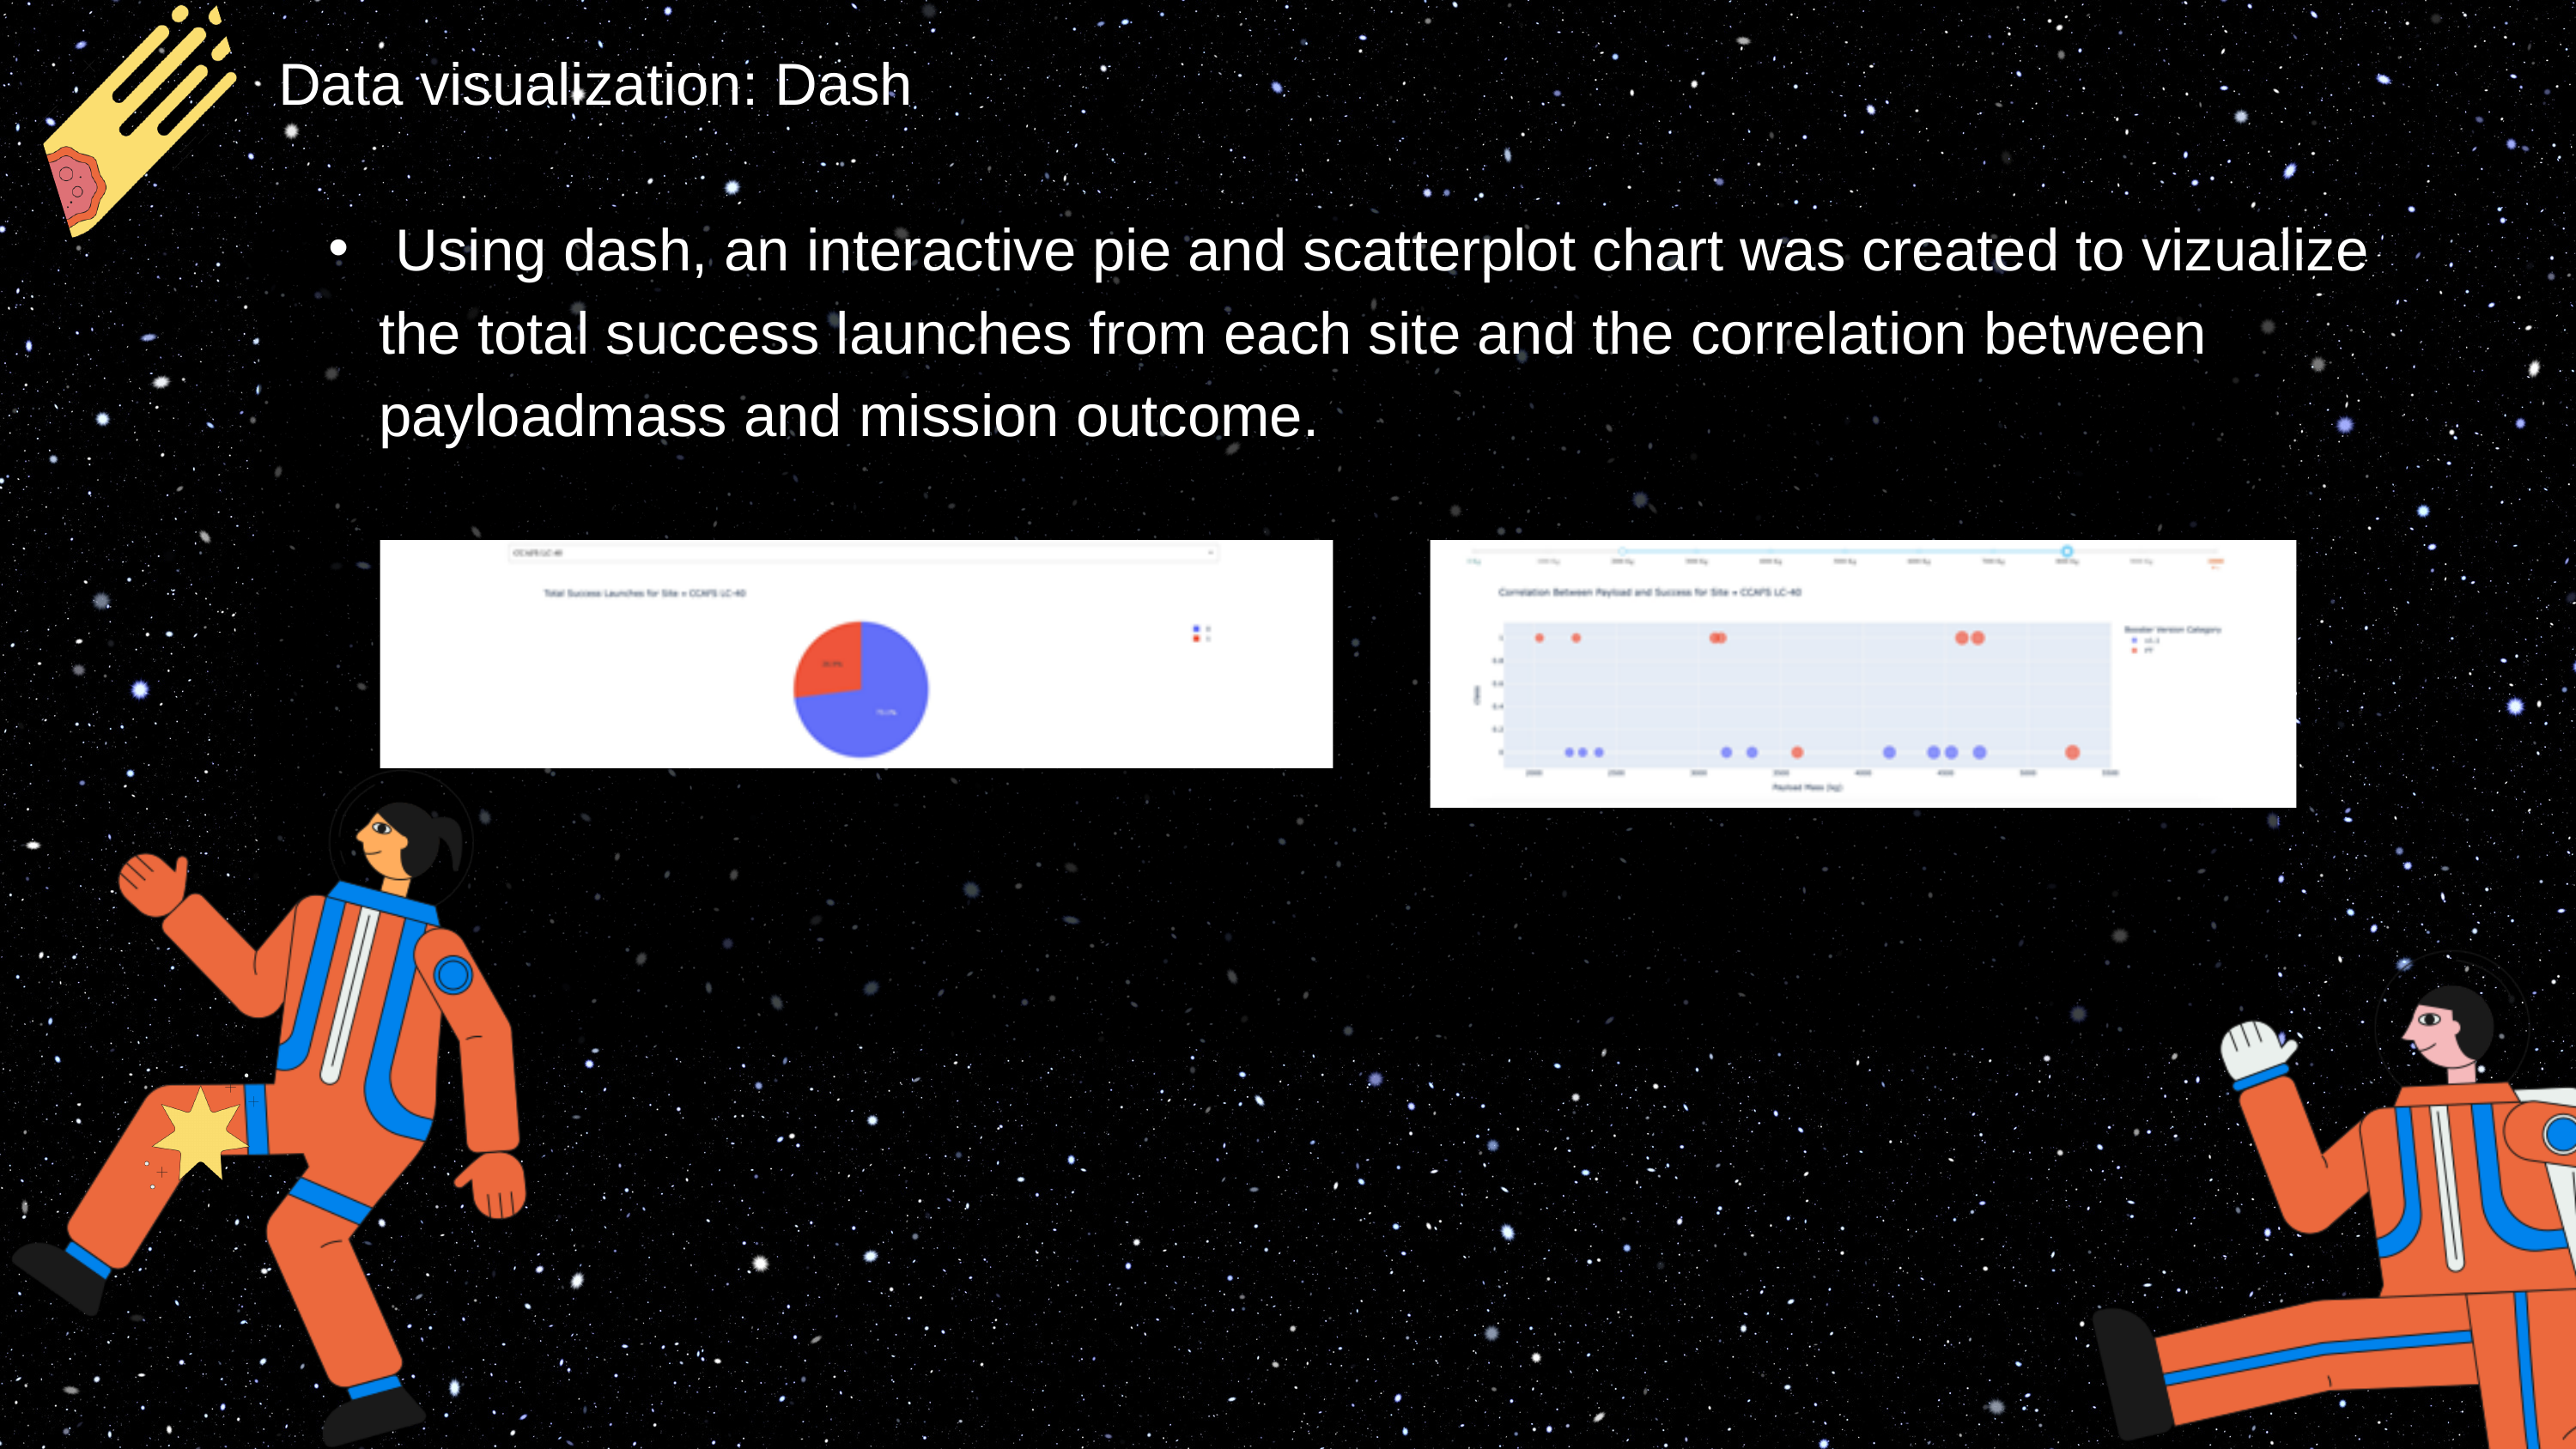

Data visualization: Dash

 Using dash, an interactive pie and scatterplot chart was created to vizualize the total success launches from each site and the correlation between payloadmass and mission outcome.